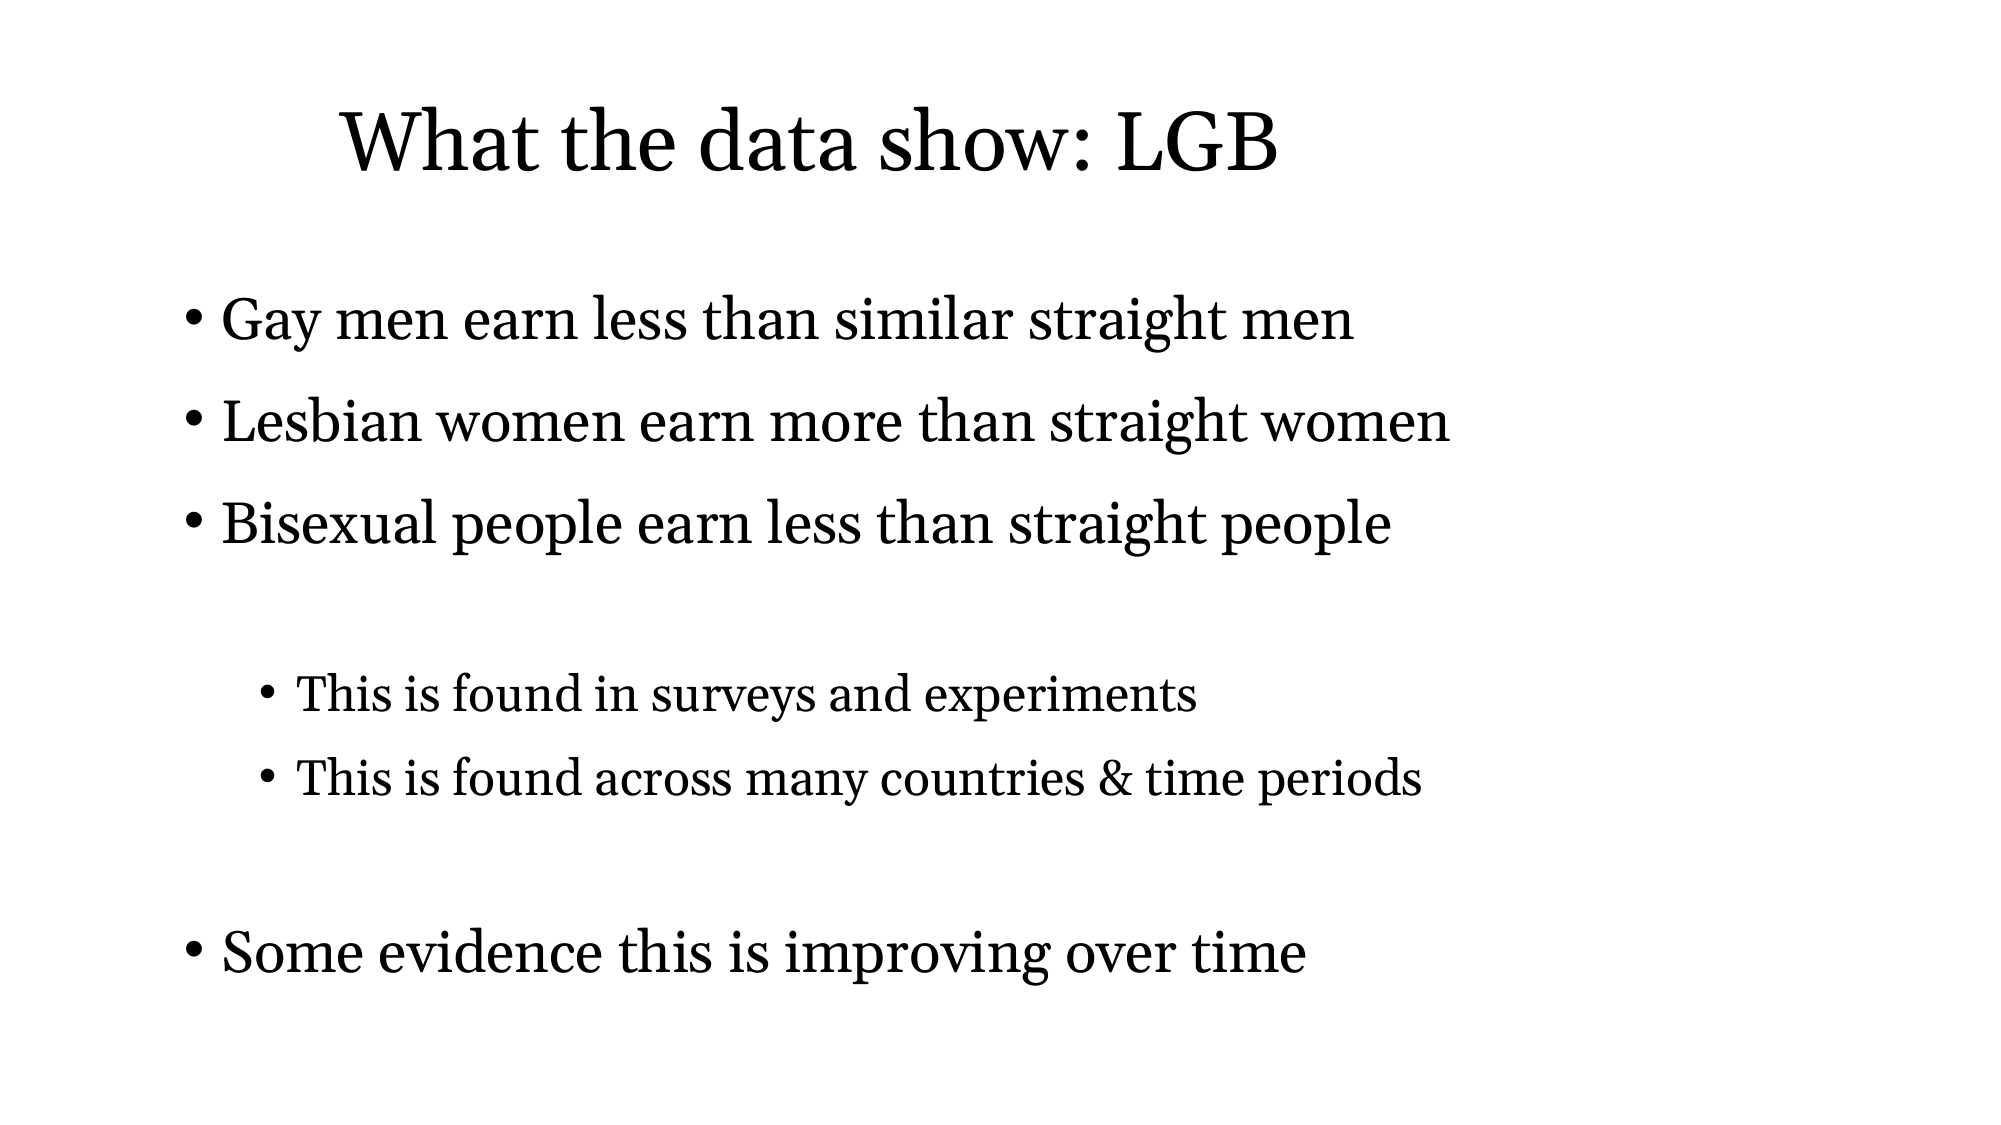

# What the data show: LGB
Gay men earn less than similar straight men
Lesbian women earn more than straight women
Bisexual people earn less than straight people

This is found in surveys and experiments
This is found across many countries & time periods

Some evidence this is improving over time